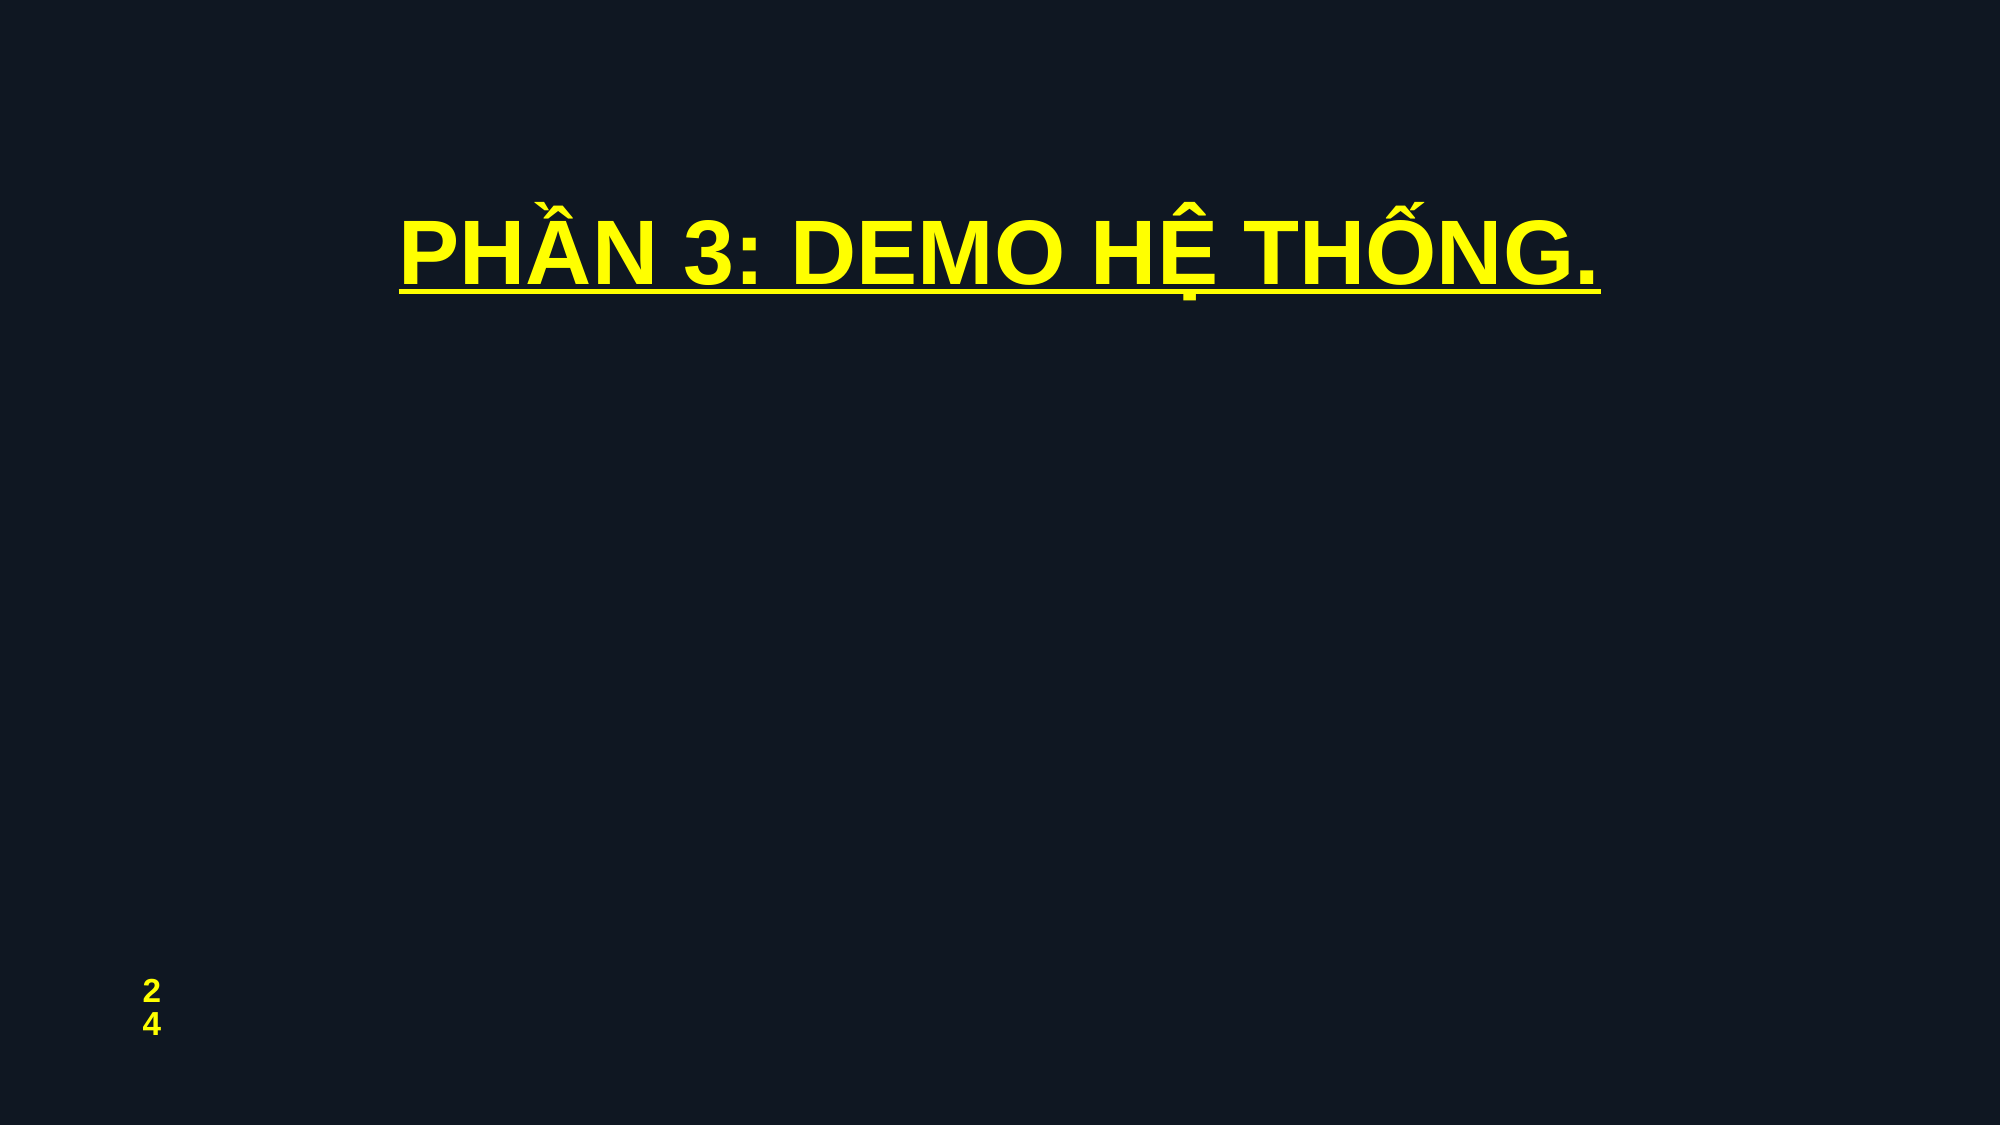

# PHẦN 3: DEMO HỆ THỐNG.
24